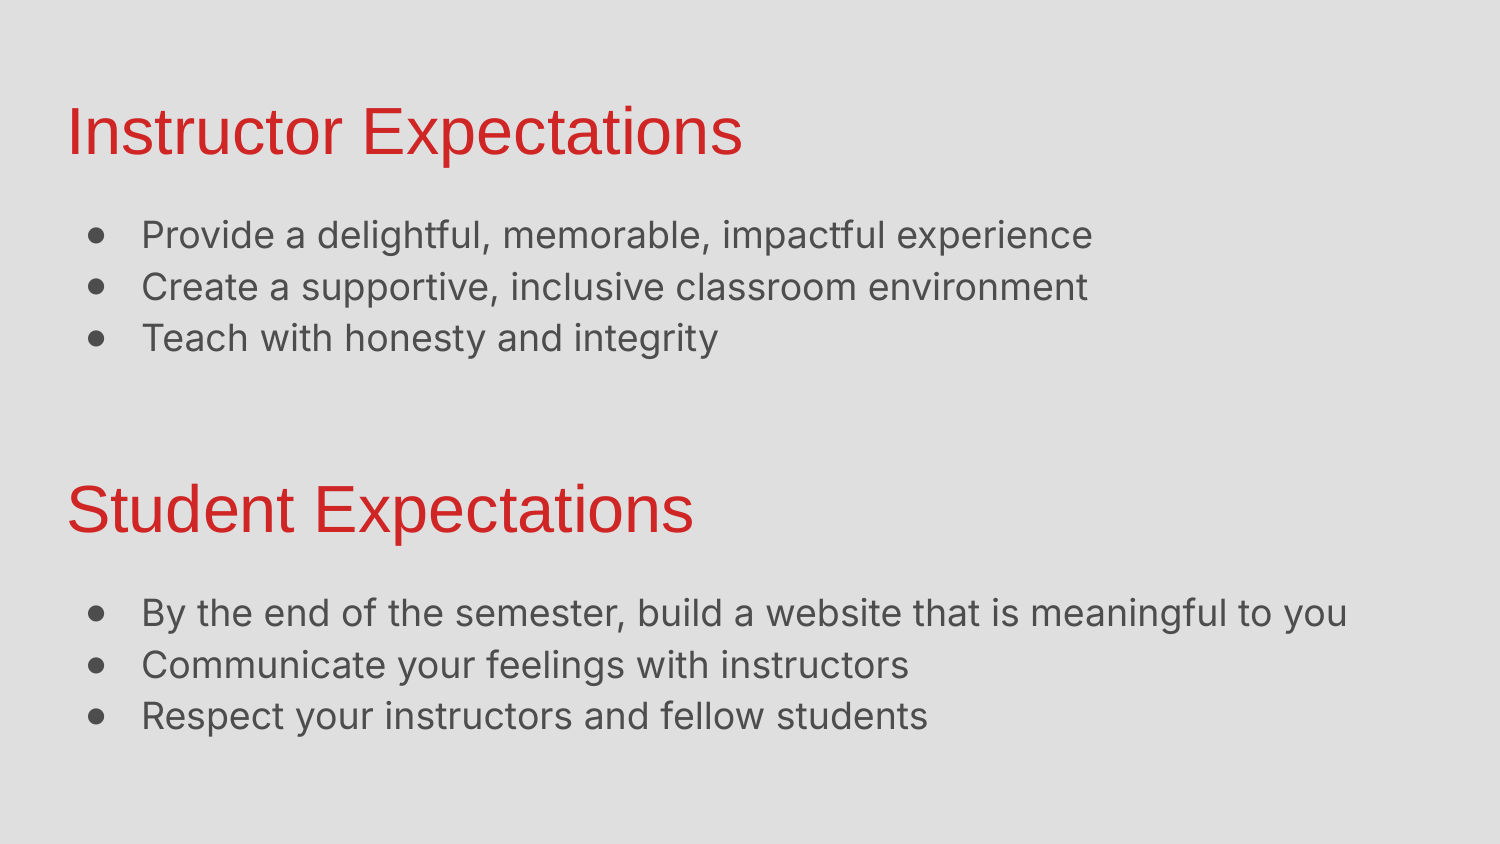

# Instructor Expectations
Provide a delightful, memorable, impactful experience
Create a supportive, inclusive classroom environment
Teach with honesty and integrity

Student Expectations
By the end of the semester, build a website that is meaningful to you
Communicate your feelings with instructors
Respect your instructors and fellow students